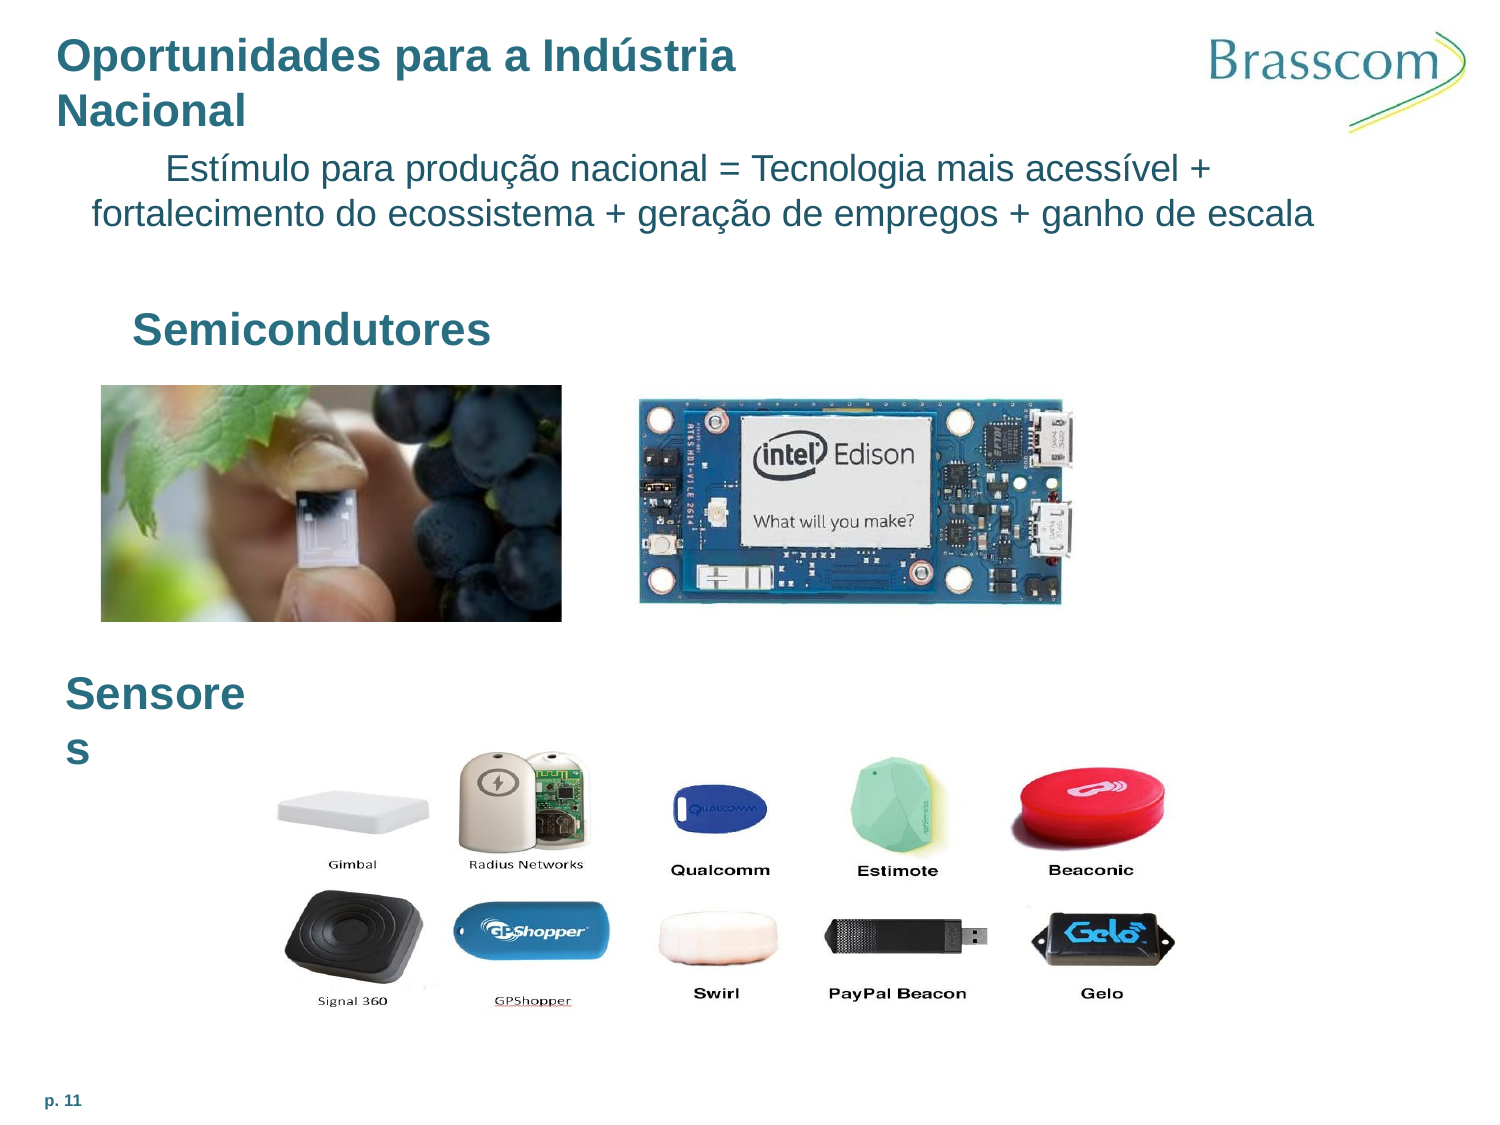

# Oportunidades para a Indústria Nacional
Estímulo para produção nacional = Tecnologia mais acessível +  fortalecimento do ecossistema + geração de empregos + ganho de escala

Semicondutores

Sensores

p. 11